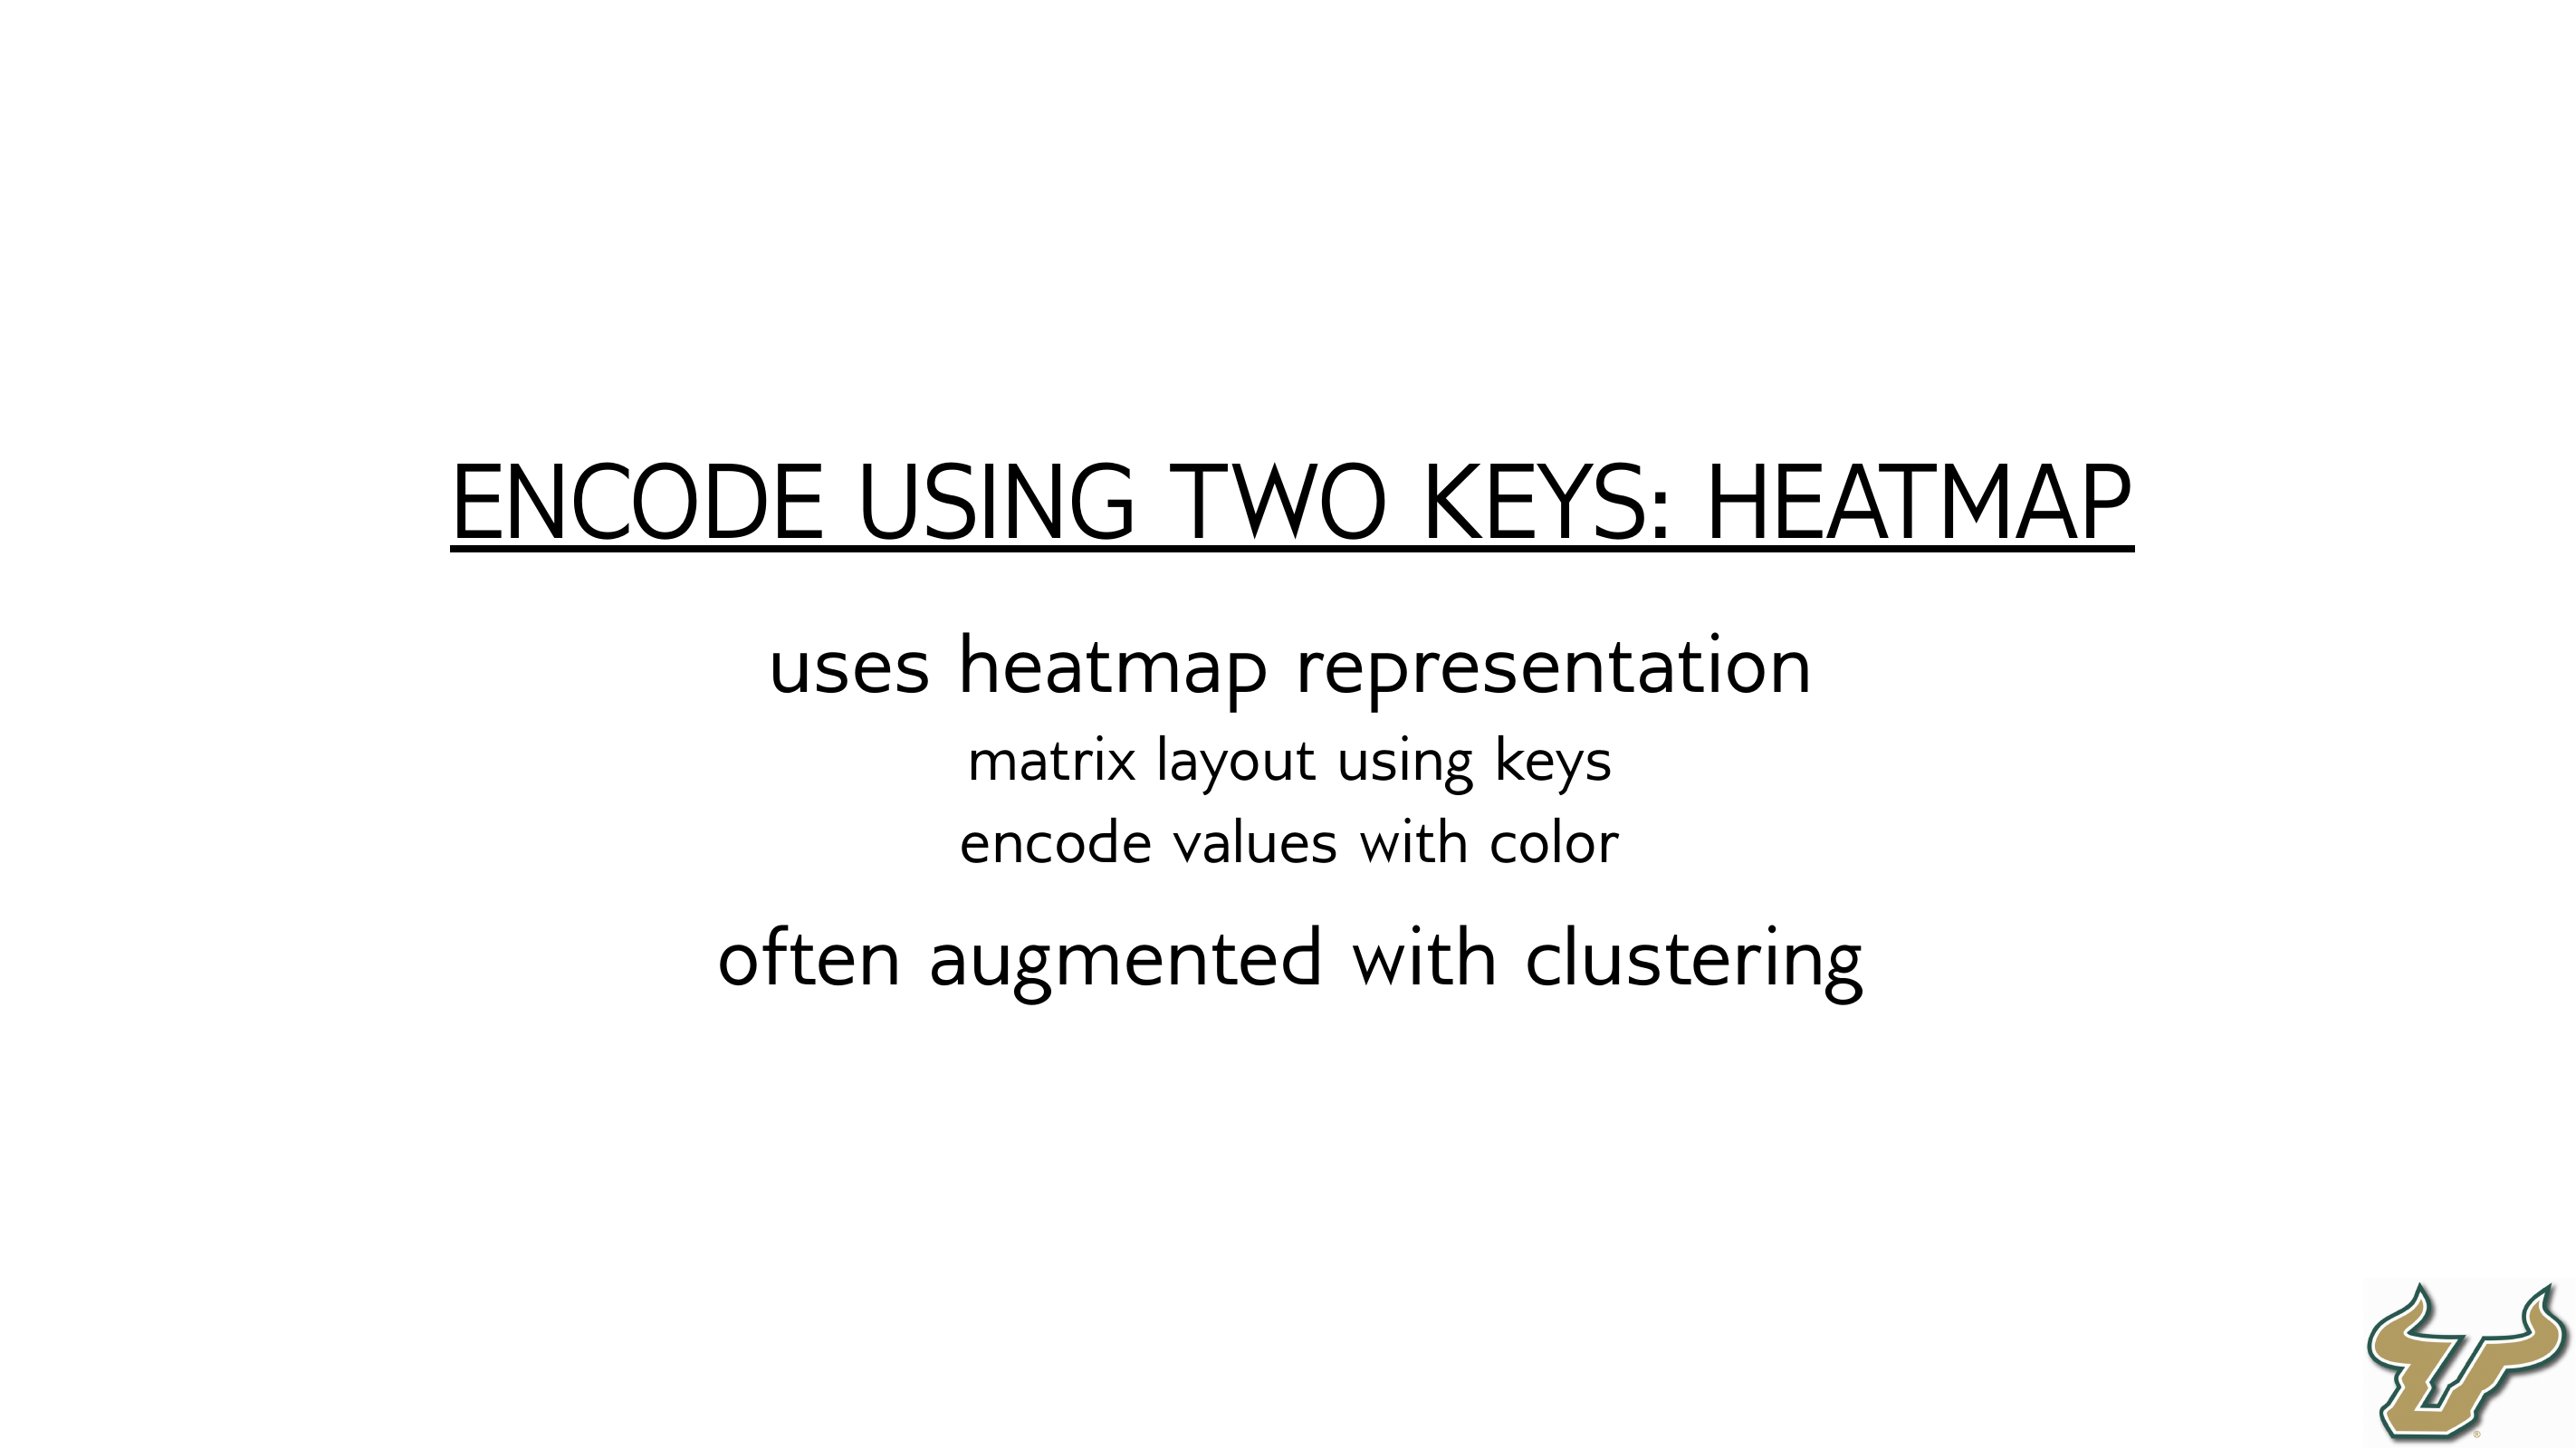

encode using two keys: heatmap
uses heatmap representation
matrix layout using keys
encode values with color
often augmented with clustering